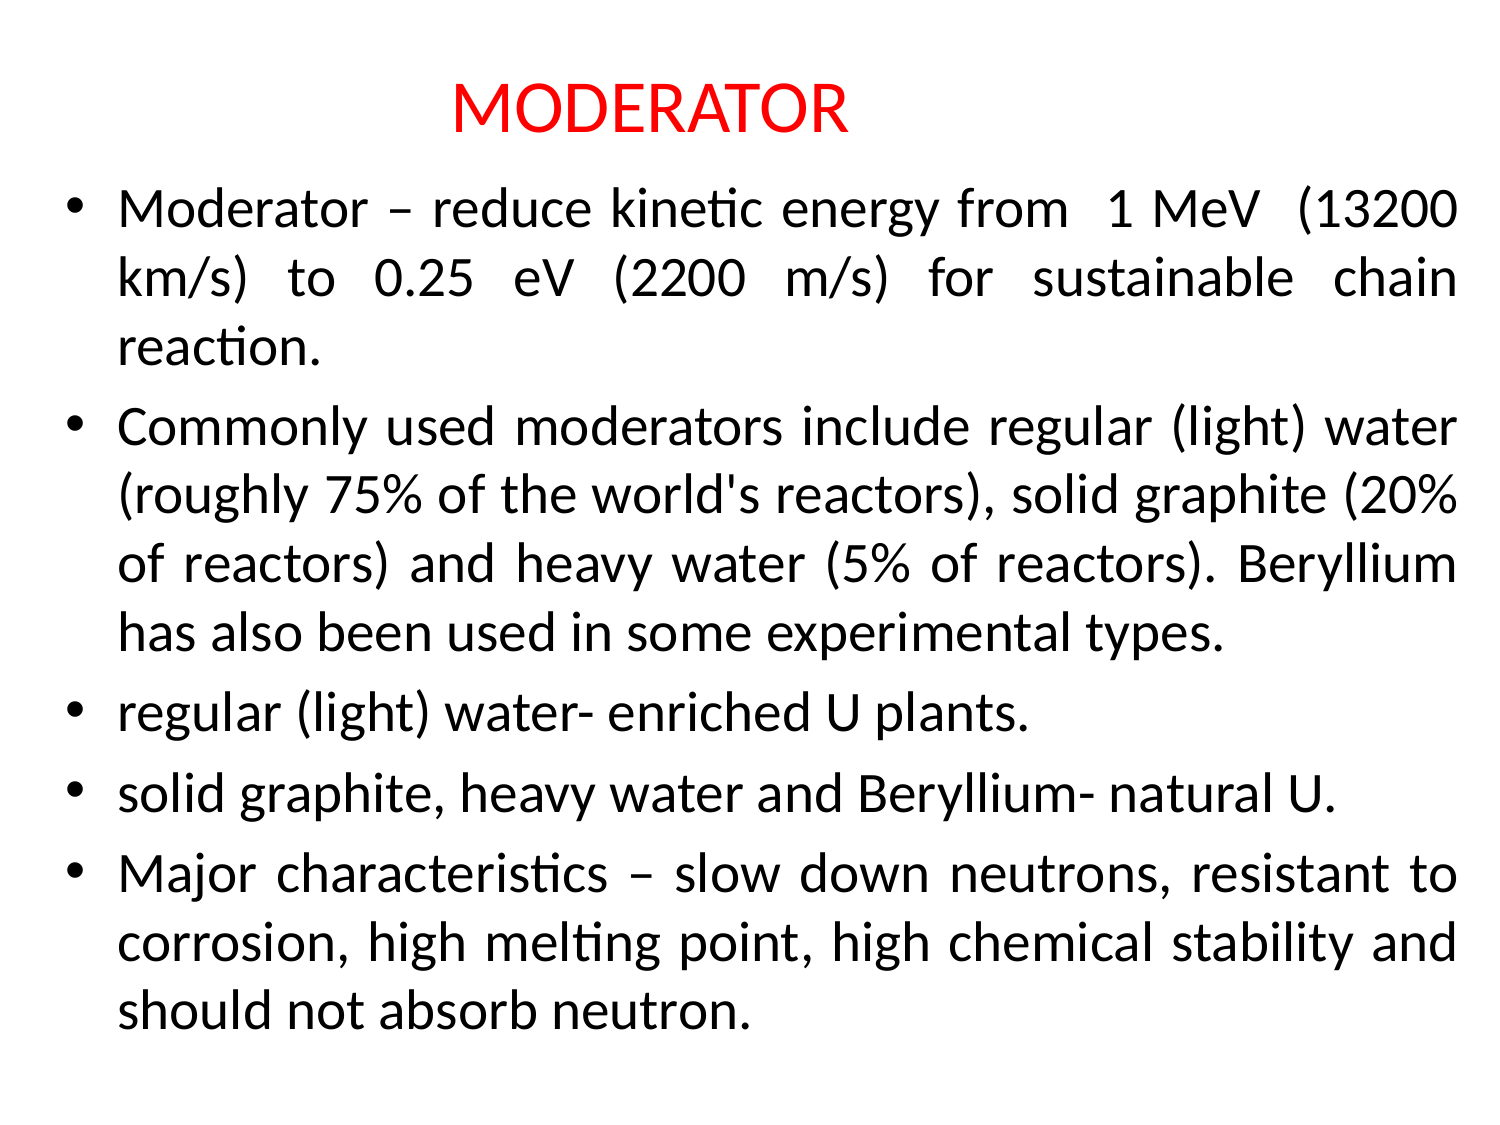

MODERATOR
Moderator – reduce kinetic energy from  1 MeV  (13200 km/s) to 0.25 eV (2200 m/s) for sustainable chain reaction.
Commonly used moderators include regular (light) water (roughly 75% of the world's reactors), solid graphite (20% of reactors) and heavy water (5% of reactors). Beryllium has also been used in some experimental types.
regular (light) water- enriched U plants.
solid graphite, heavy water and Beryllium- natural U.
Major characteristics – slow down neutrons, resistant to corrosion, high melting point, high chemical stability and should not absorb neutron.